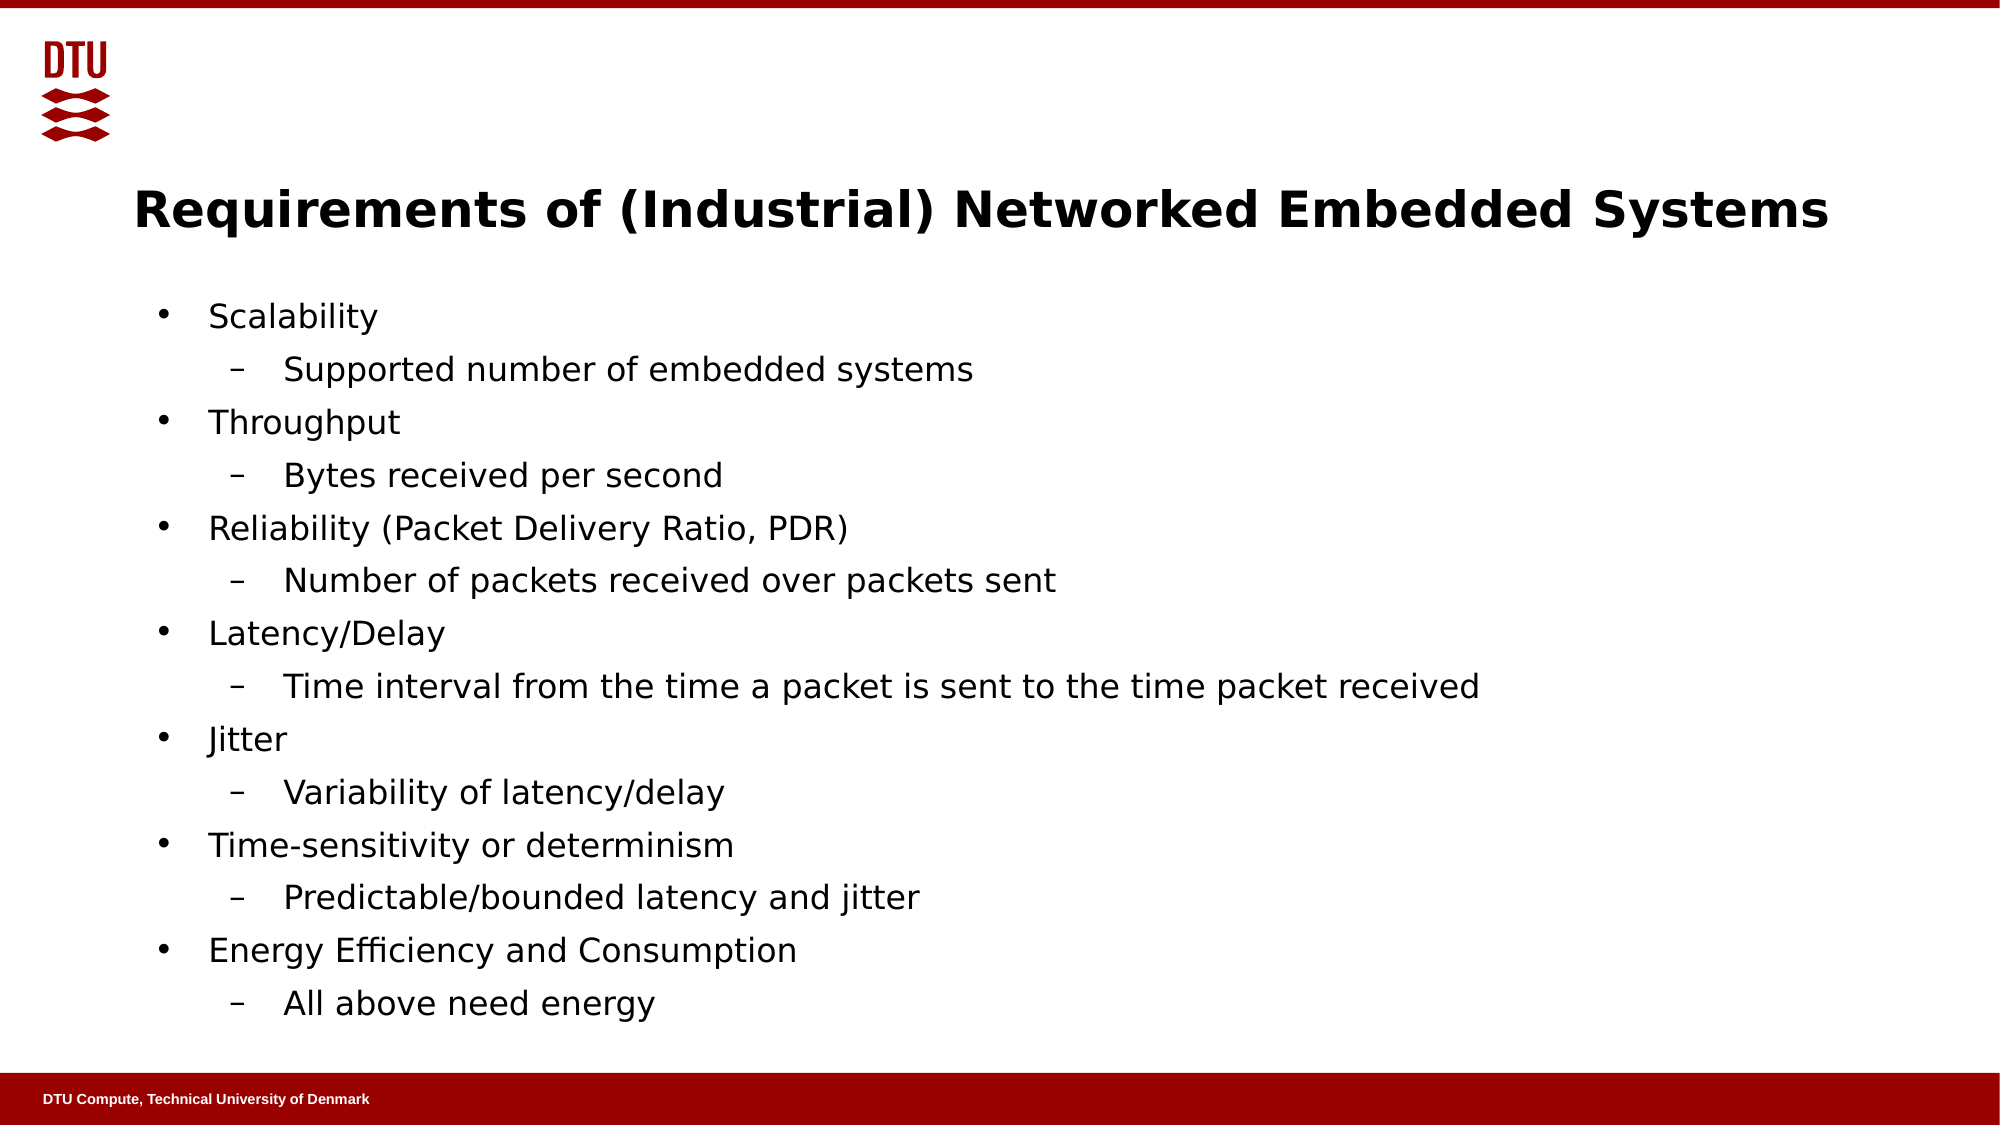

# Requirements of (Industrial) Networked Embedded Systems

Scalability
Supported number of embedded systems
Throughput
Bytes received per second
Reliability (Packet Delivery Ratio, PDR)
Number of packets received over packets sent
Latency/Delay
Time interval from the time a packet is sent to the time packet received
Jitter
Variability of latency/delay
Time-sensitivity or determinism
Predictable/bounded latency and jitter
Energy Efficiency and Consumption
All above need energy